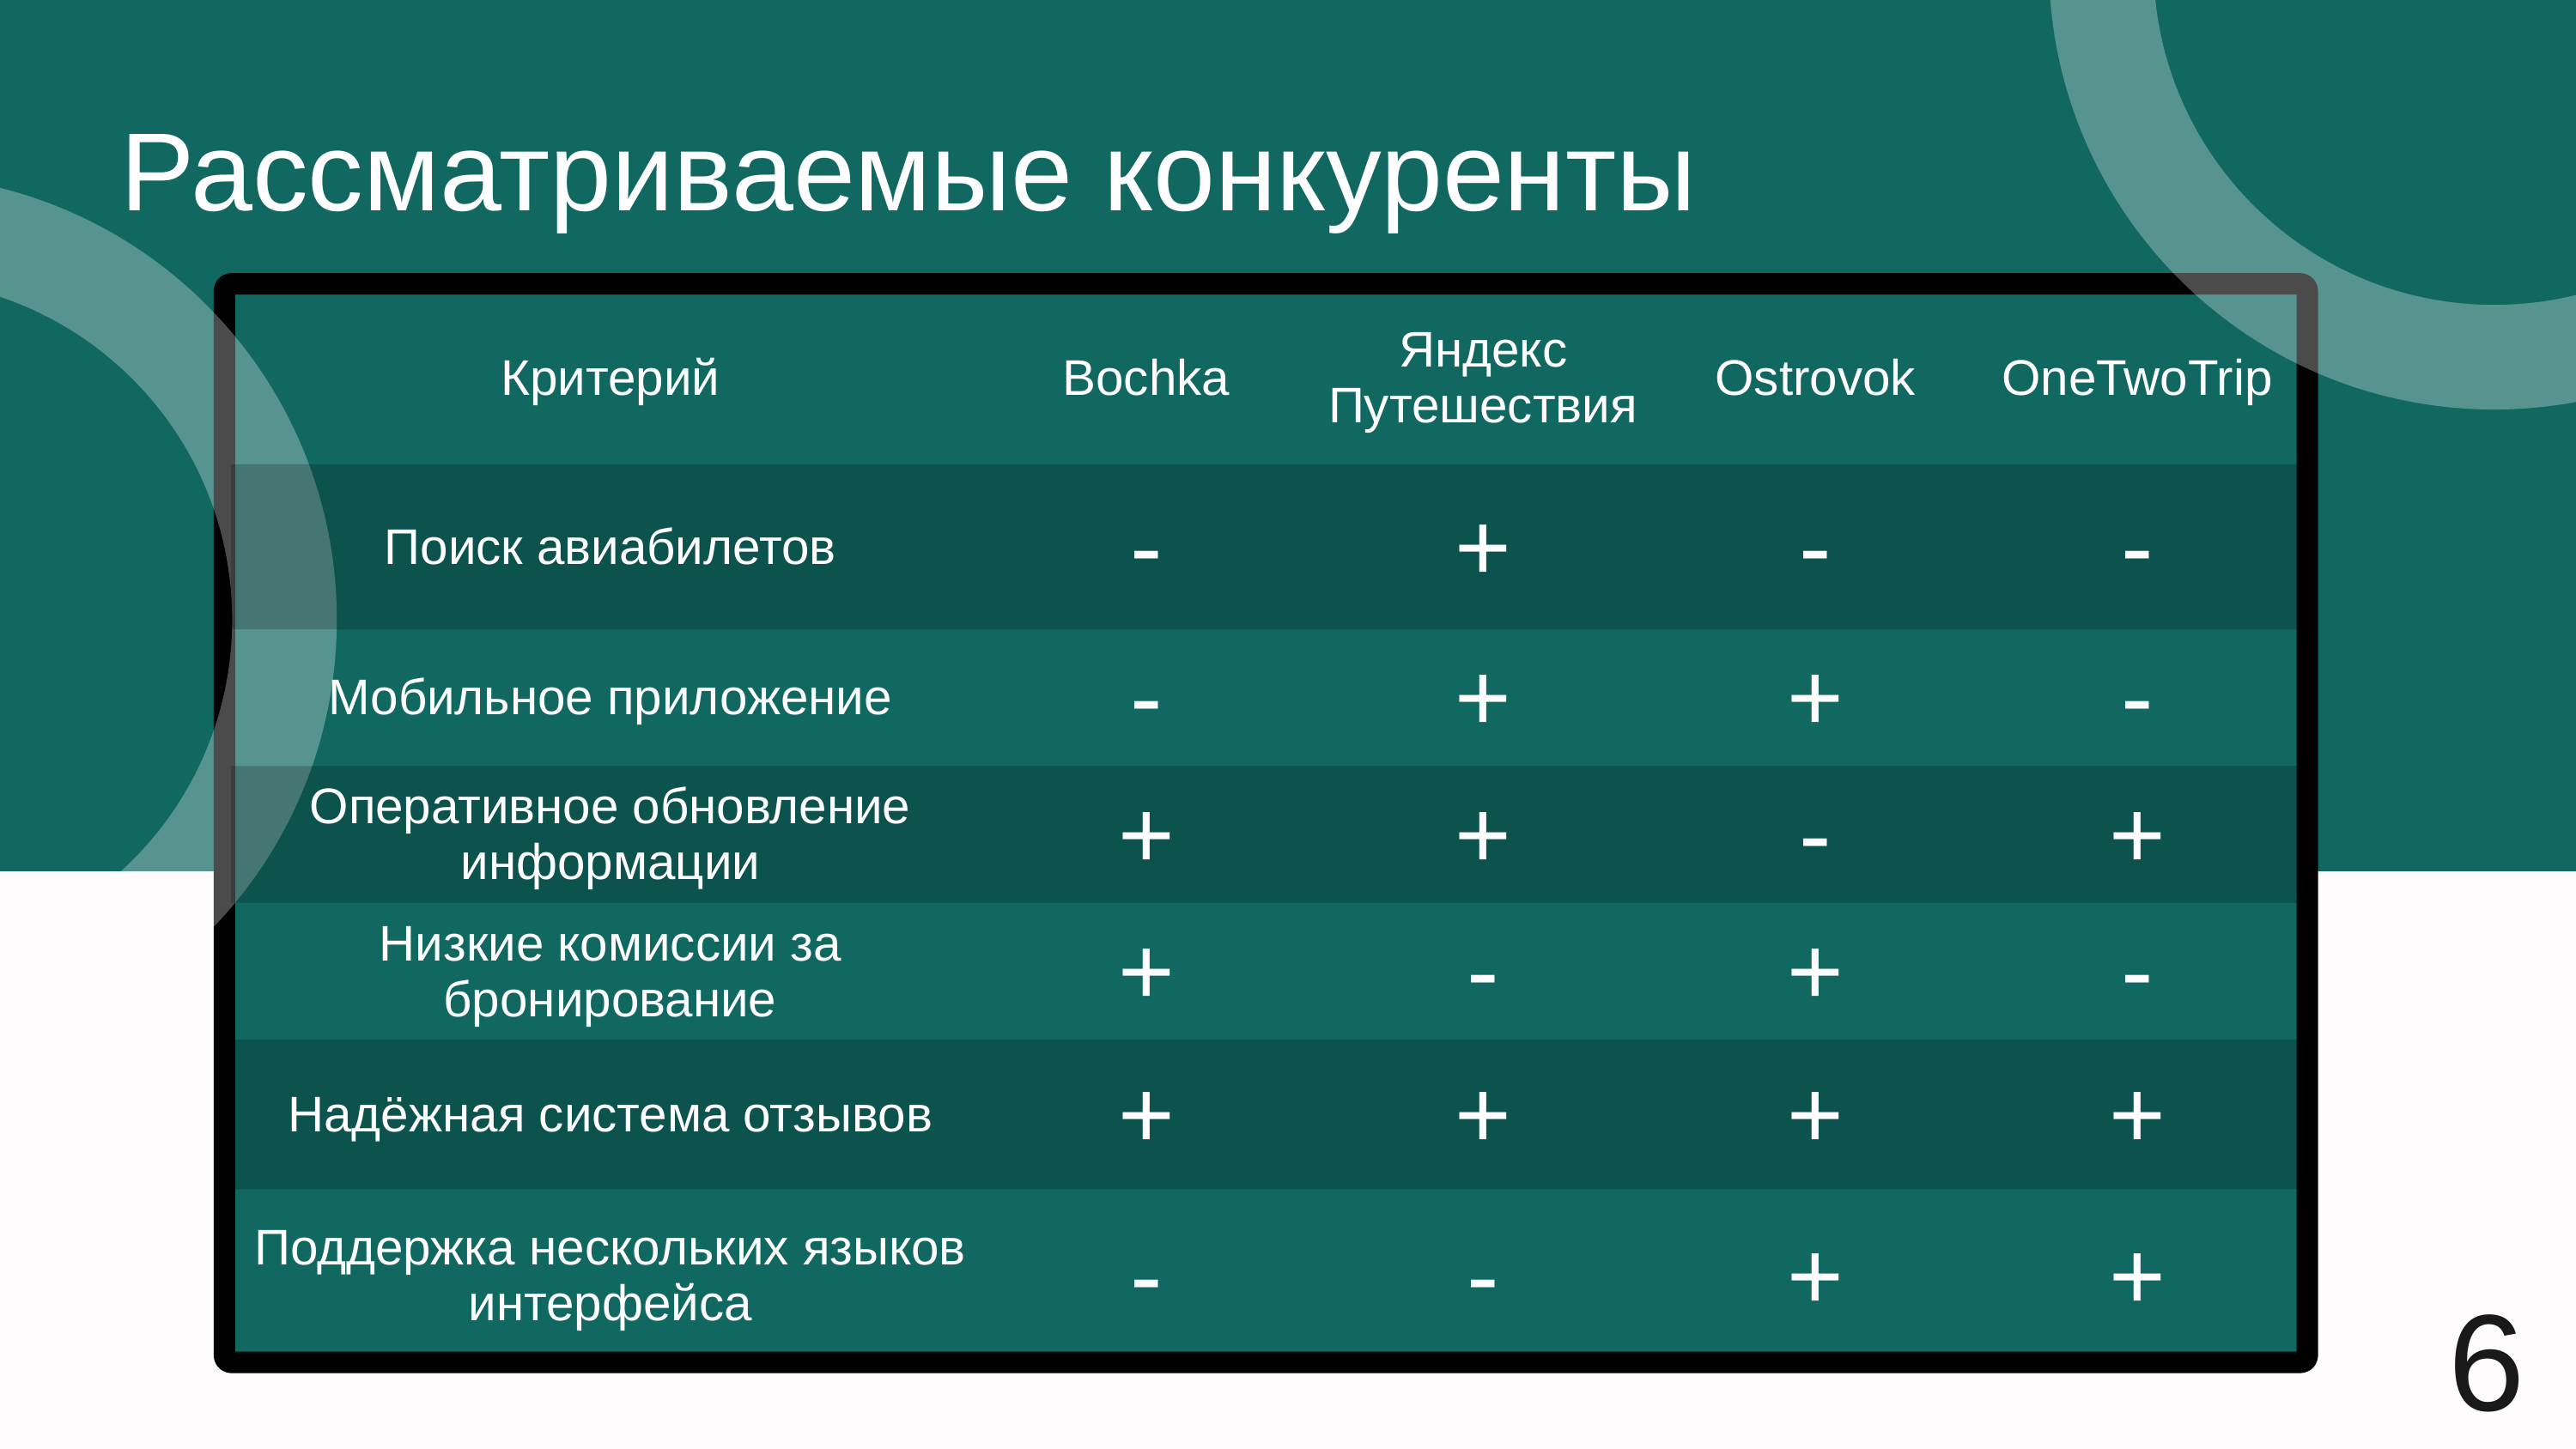

Рассматриваемые конкуренты

| Критерий | Bochka | Яндекс Путешествия | Ostrovok | OneTwoTrip |
| --- | --- | --- | --- | --- |
| Поиск авиабилетов | - | + | - | - |
| Мобильное приложение | - | + | + | - |
| Оперативное обновление информации | + | + | - | + |
| Низкие комиссии за бронирование | + | - | + | - |
| Надёжная система отзывов | + | + | + | + |
| Поддержка нескольких языков интерфейса | - | - | + | + |

6